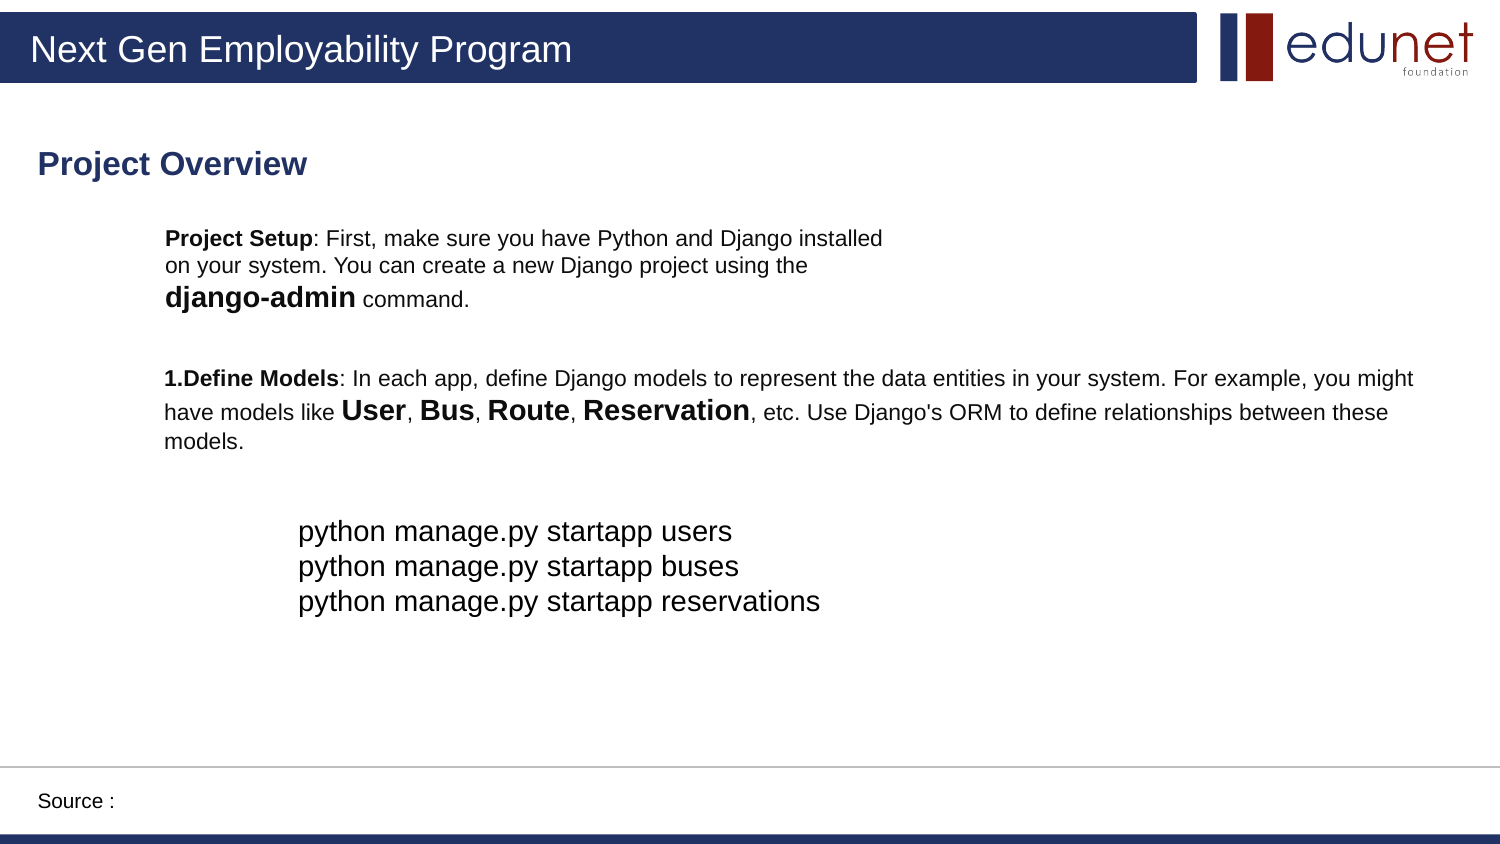

Project Overview
Project Setup: First, make sure you have Python and Django installed on your system. You can create a new Django project using the django-admin command.

Define Models: In each app, define Django models to represent the data entities in your system. For example, you might have models like User, Bus, Route, Reservation, etc. Use Django's ORM to define relationships between these models.

python manage.py startapp users
python manage.py startapp buses
python manage.py startapp reservations
Source :